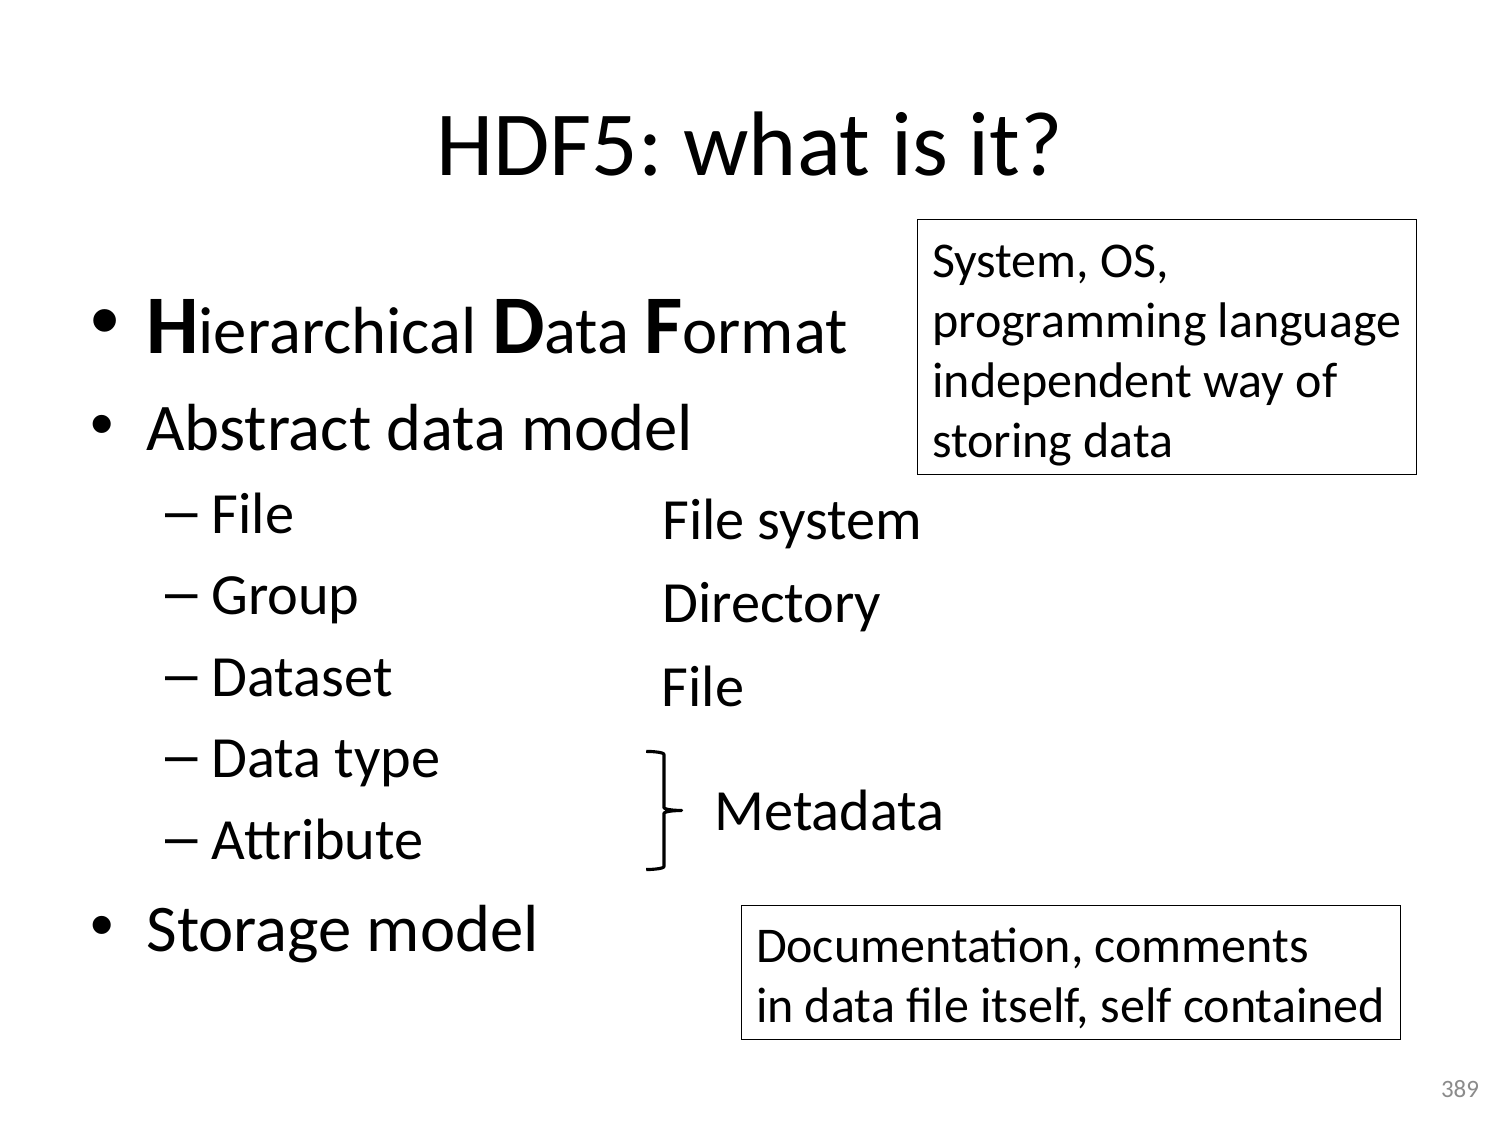

# HDF5: what is it?
System, OS,
programming language
independent way of
storing data
Hierarchical Data Format
Abstract data model
File
Group
Dataset
Data type
Attribute
Storage model

File system
Directory
File

Metadata
Documentation, comments
in data file itself, self contained
389